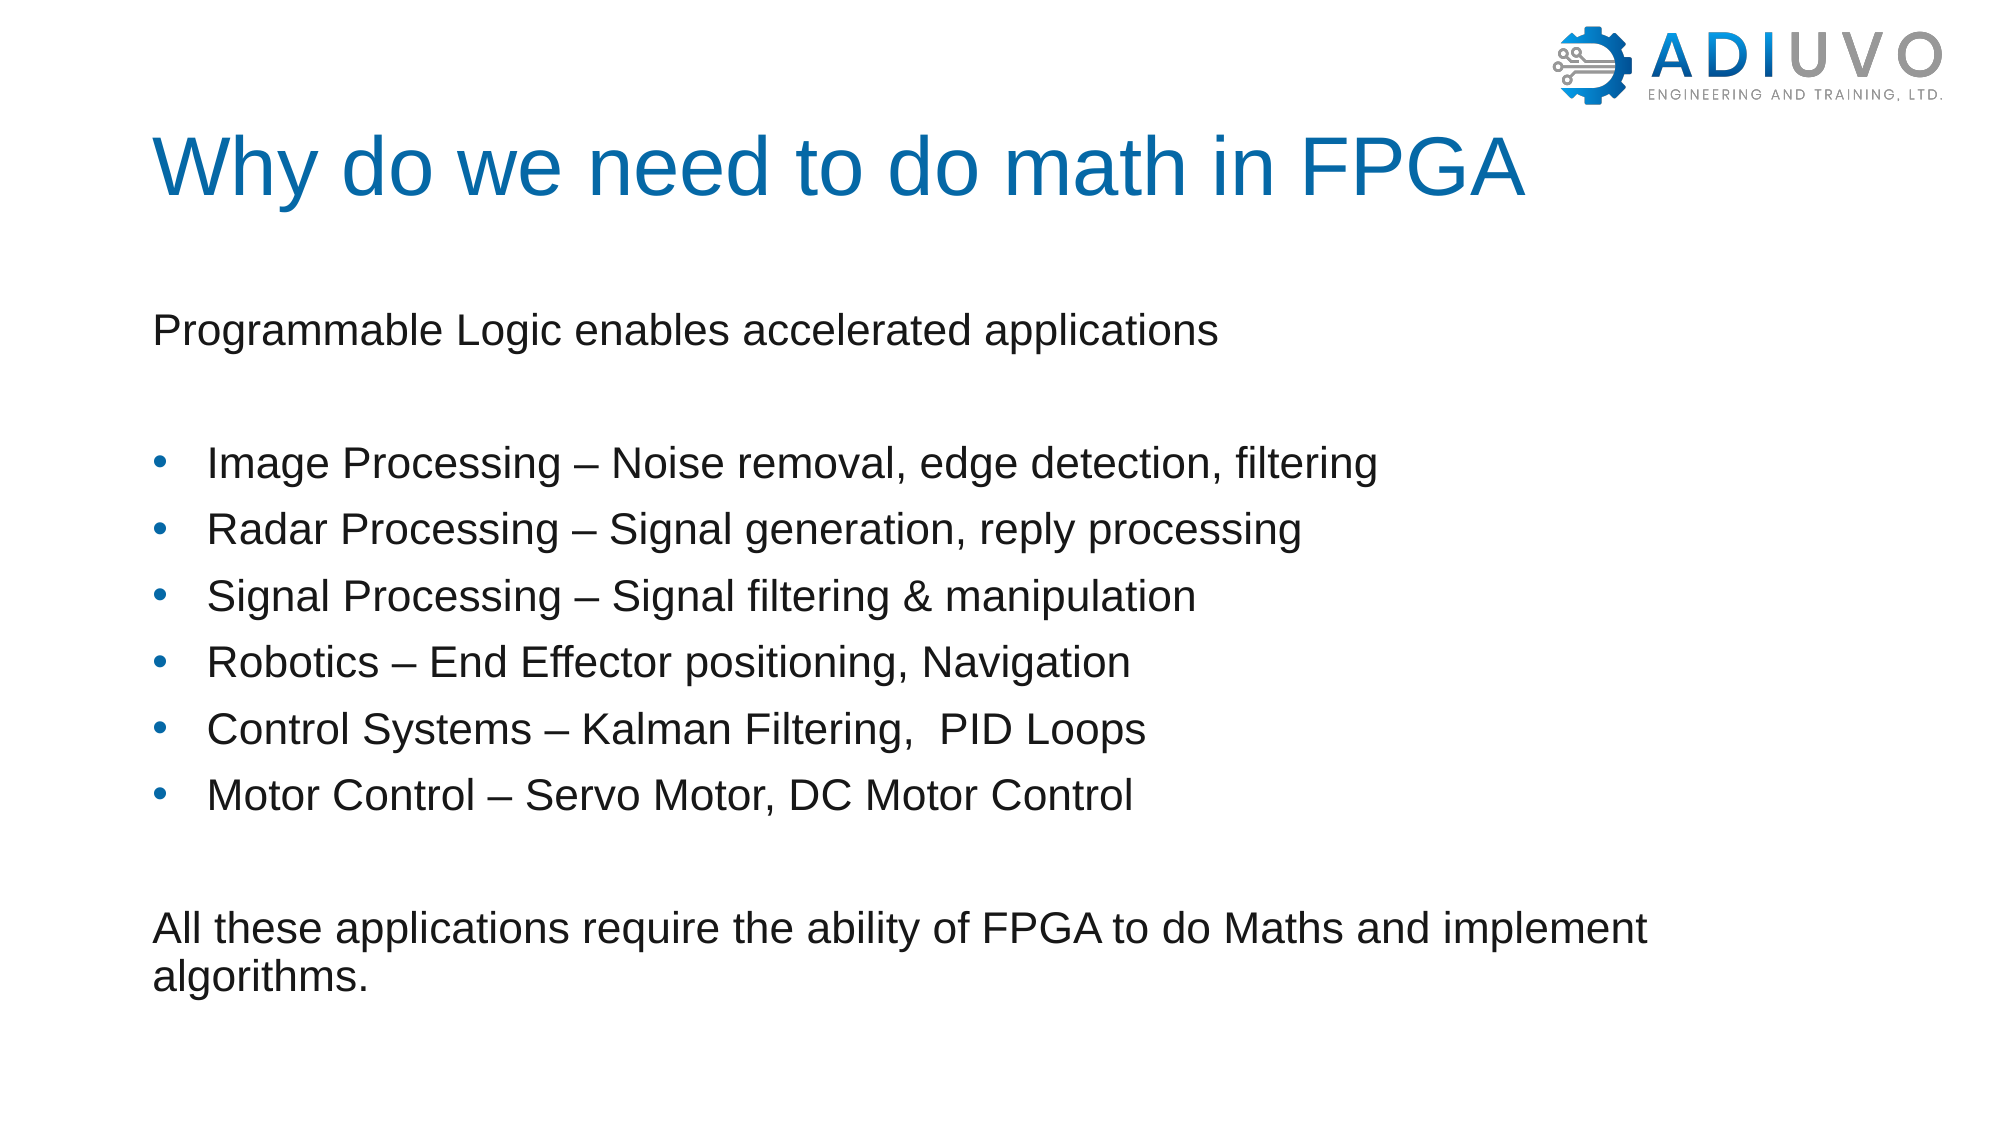

# Why do we need to do math in FPGA
Programmable Logic enables accelerated applications

Image Processing – Noise removal, edge detection, filtering
Radar Processing – Signal generation, reply processing
Signal Processing – Signal filtering & manipulation
Robotics – End Effector positioning, Navigation
Control Systems – Kalman Filtering,  PID Loops
Motor Control – Servo Motor, DC Motor Control

All these applications require the ability of FPGA to do Maths and implement algorithms.